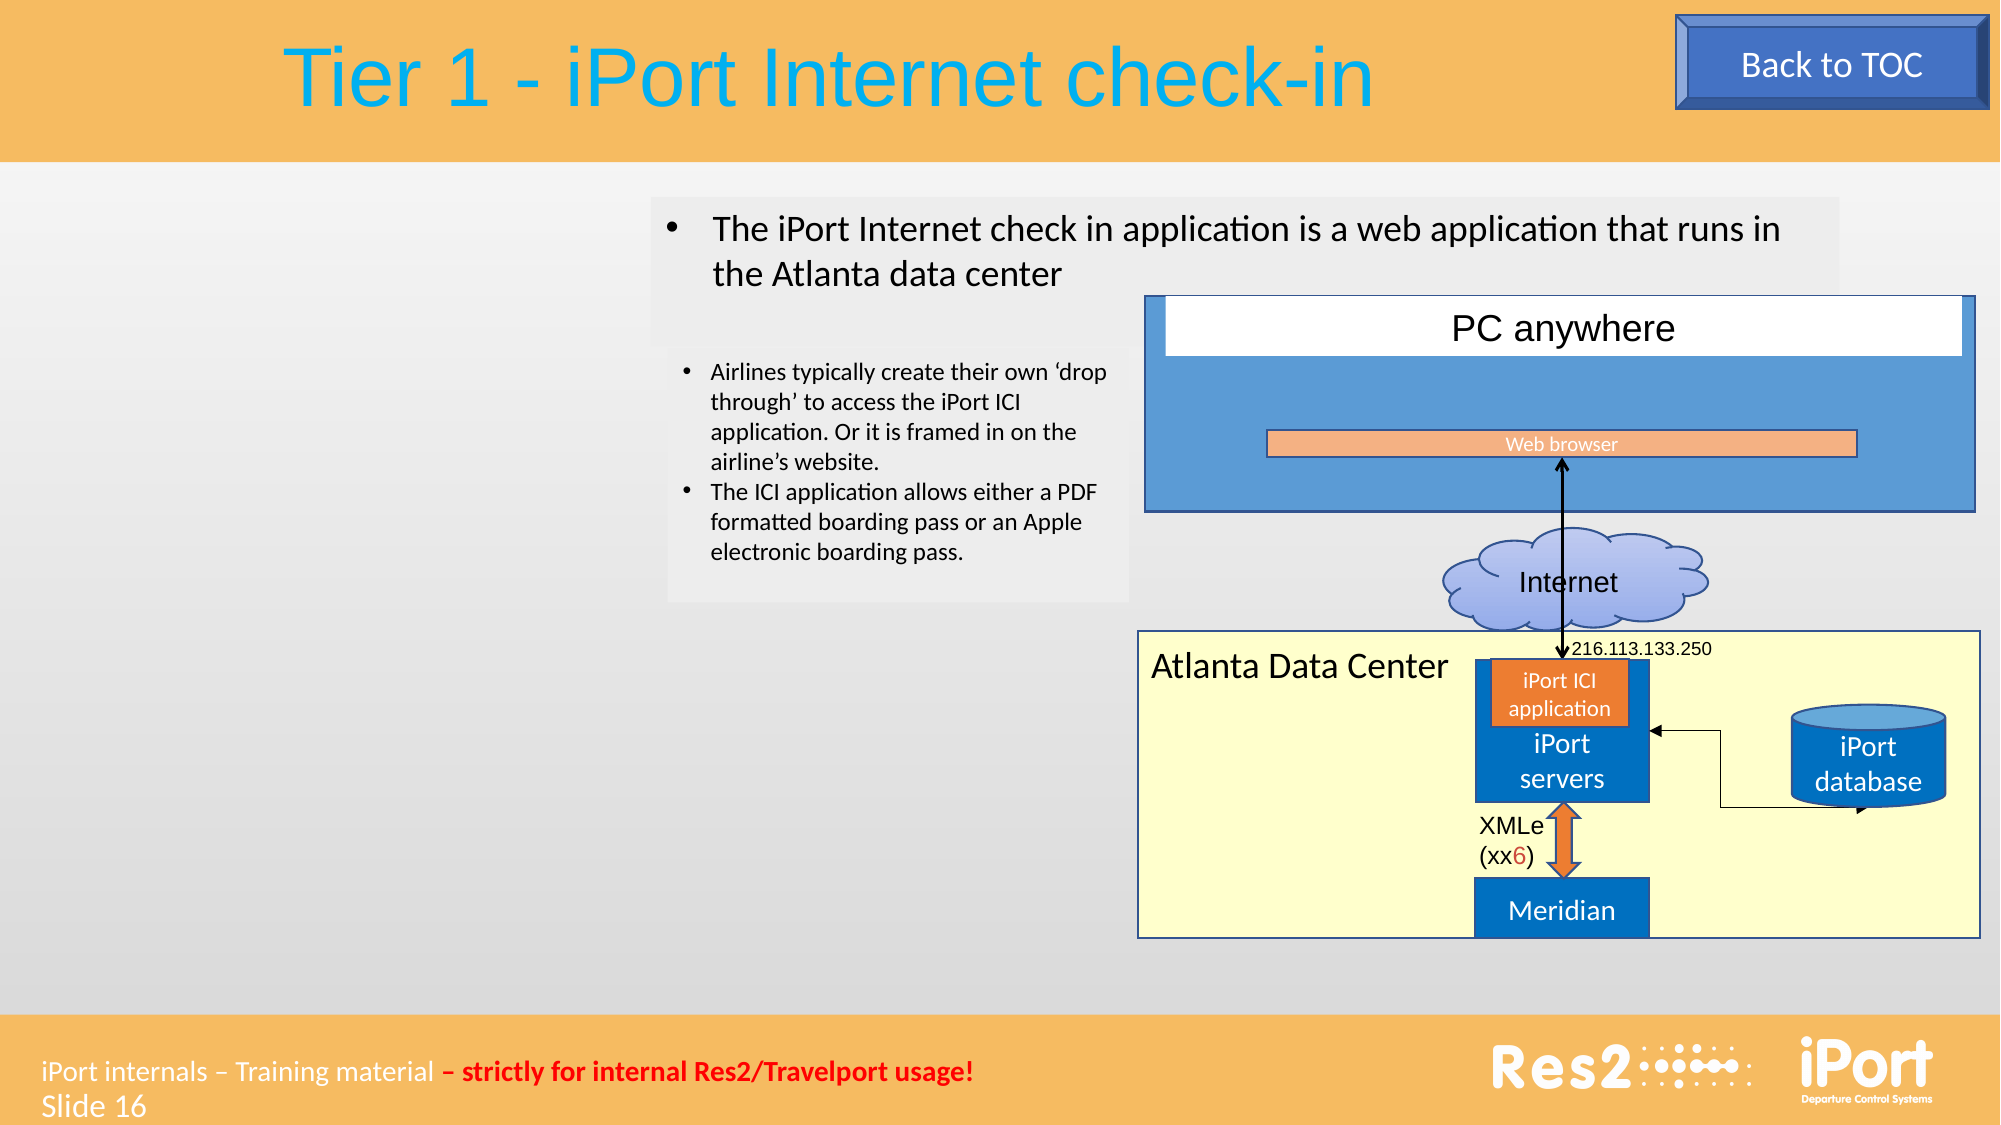

Tier 1 - iPort Internet check-in
Back to TOC
The iPort Internet check in application is a web application that runs in the Atlanta data center

PC anywhere
Airlines typically create their own ‘drop through’ to access the iPort ICI application. Or it is framed in on the airline’s website.
The ICI application allows either a PDF formatted boarding pass or an Apple electronic boarding pass.

Web browser

Internet

216.113.133.250

Atlanta Data Center
iPort ICI application
iPort servers
iPort
database

XMLe
(xx6)
Meridian